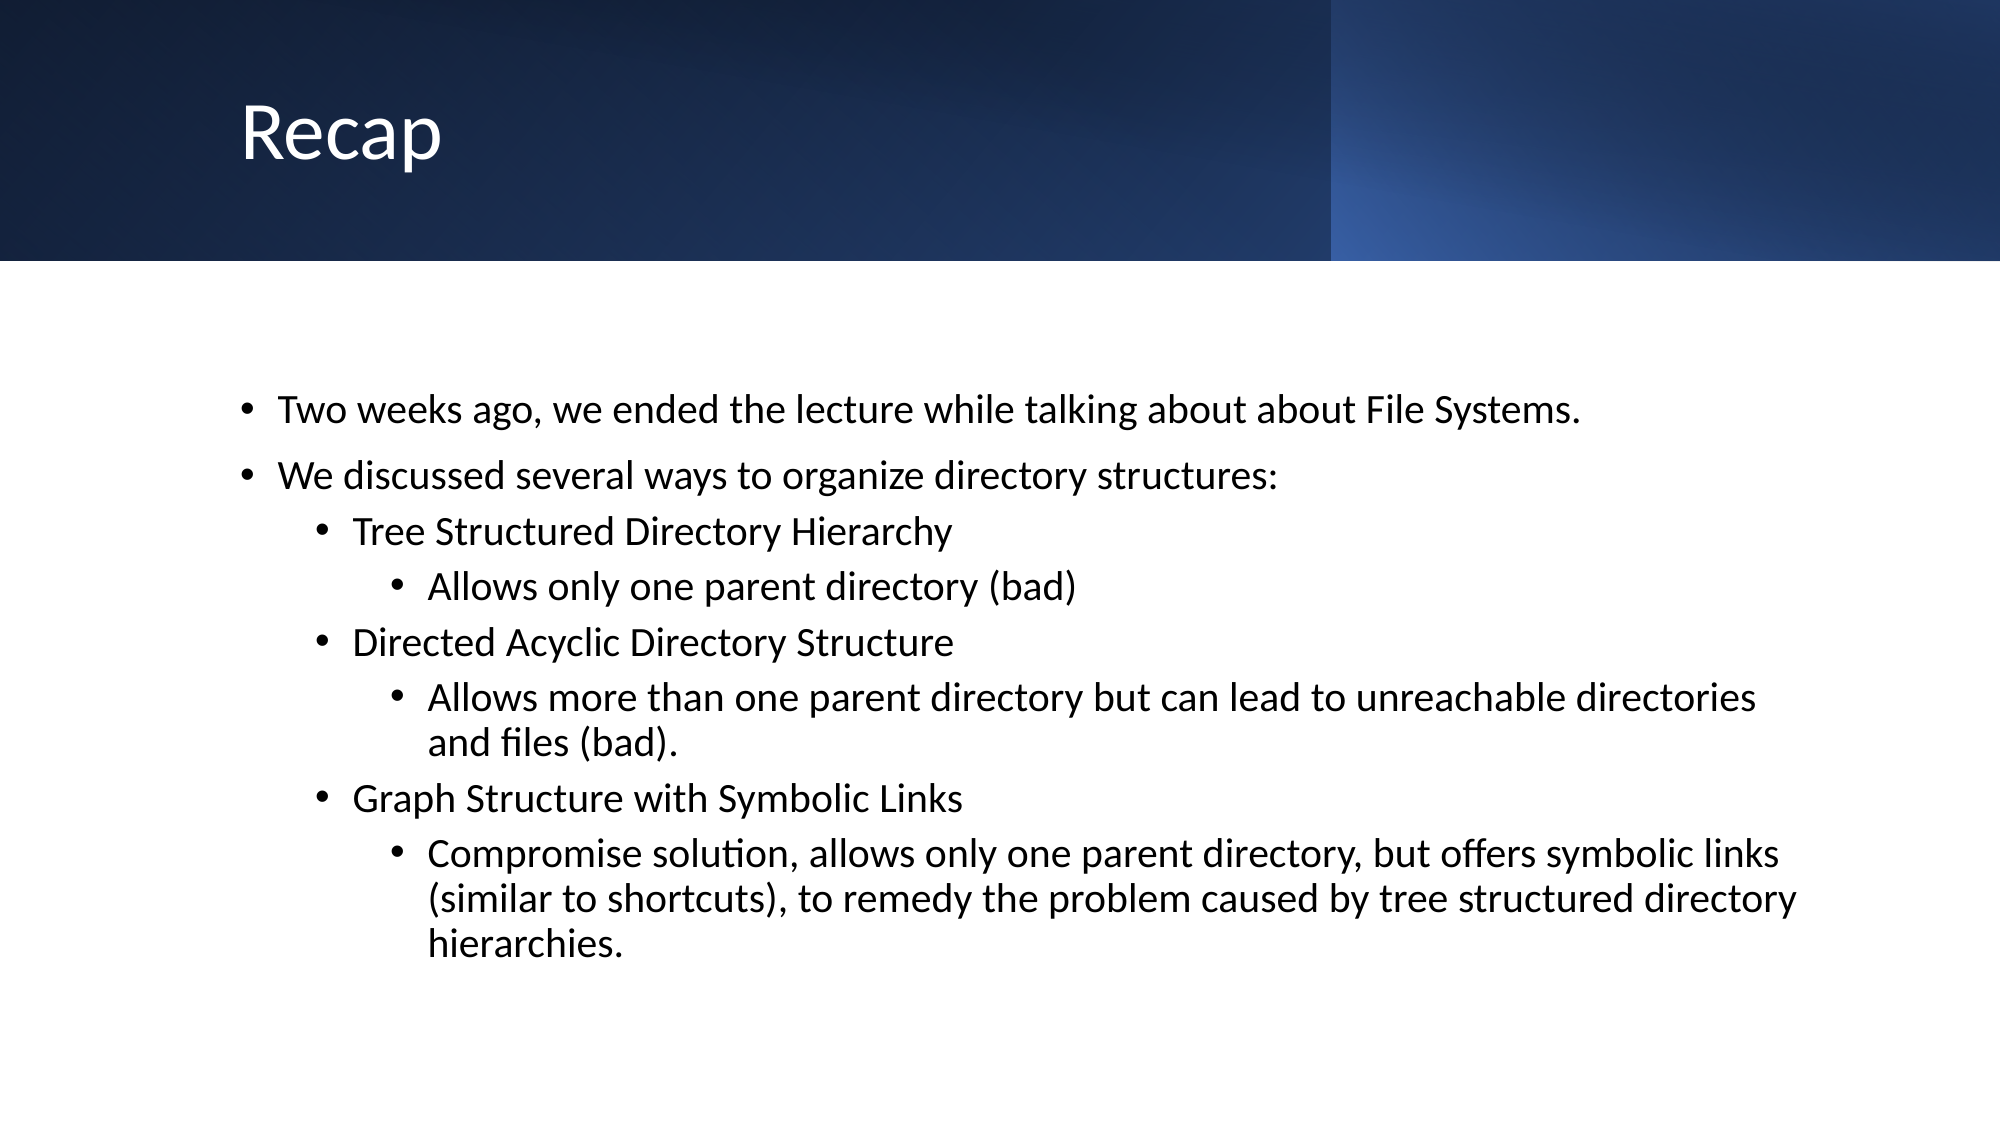

# Recap
Two weeks ago, we ended the lecture while talking about about File Systems.
We discussed several ways to organize directory structures:
Tree Structured Directory Hierarchy
Allows only one parent directory (bad)
Directed Acyclic Directory Structure
Allows more than one parent directory but can lead to unreachable directories and files (bad).
Graph Structure with Symbolic Links
Compromise solution, allows only one parent directory, but offers symbolic links (similar to shortcuts), to remedy the problem caused by tree structured directory hierarchies.